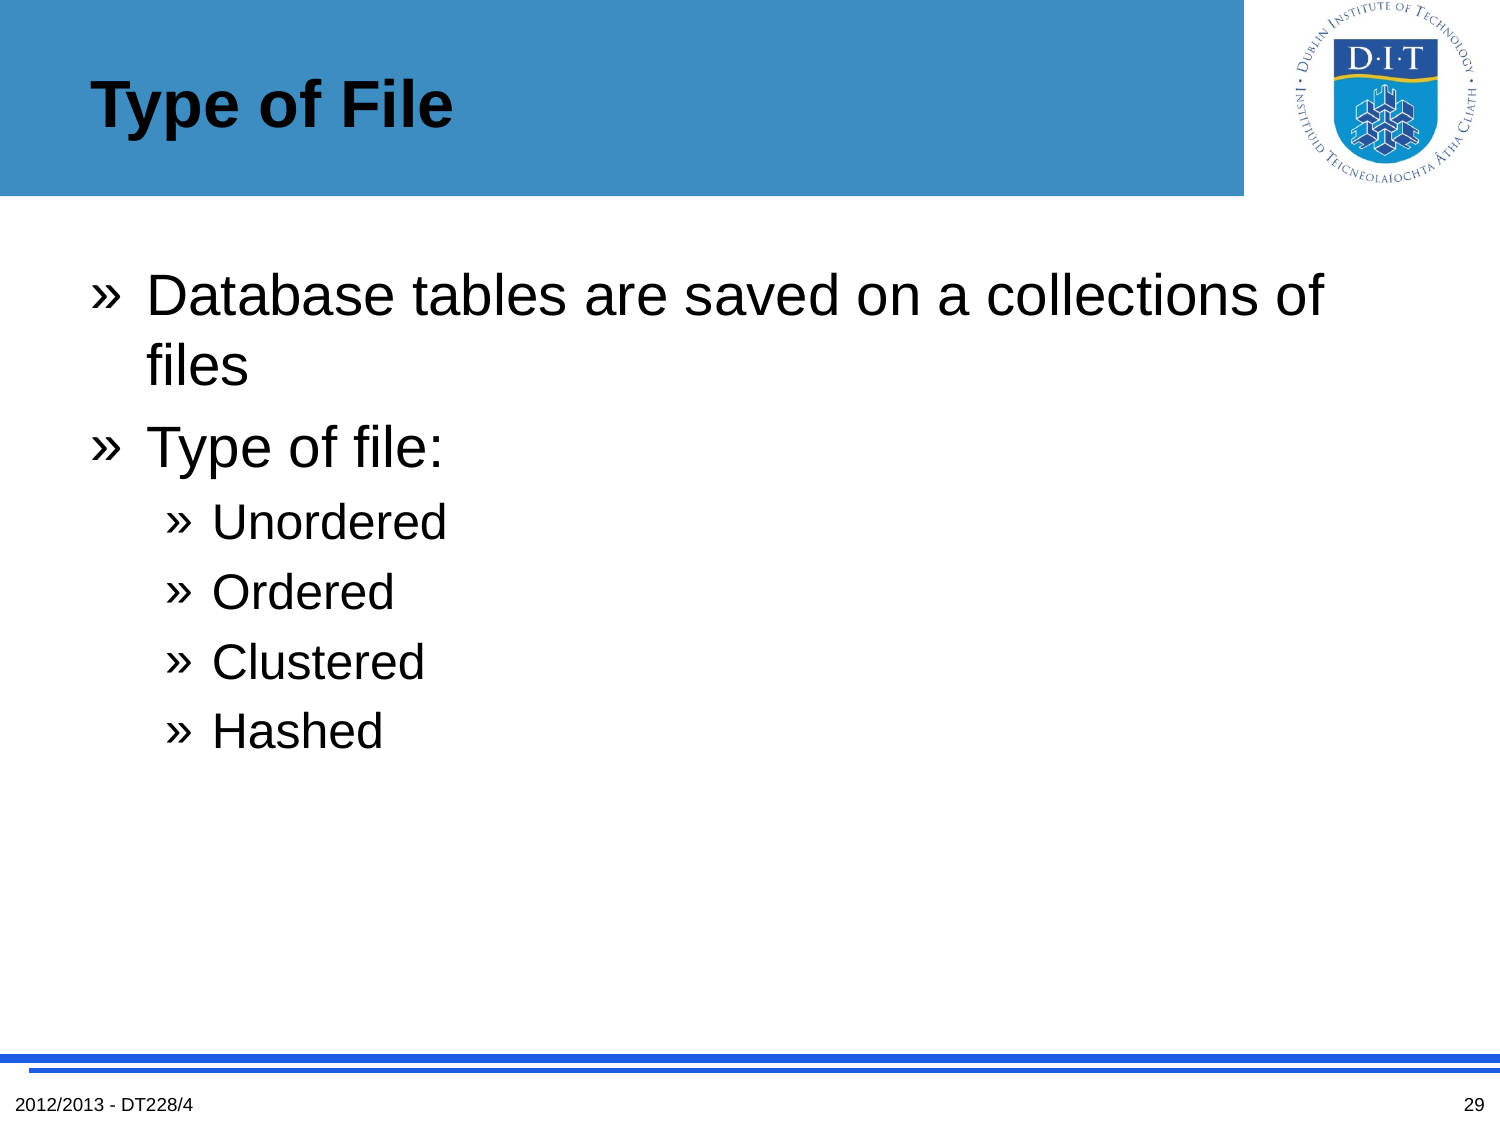

# Type of File
Database tables are saved on a collections of files
Type of file:
Unordered
Ordered
Clustered
Hashed

2012/2013 - DT228/4
29